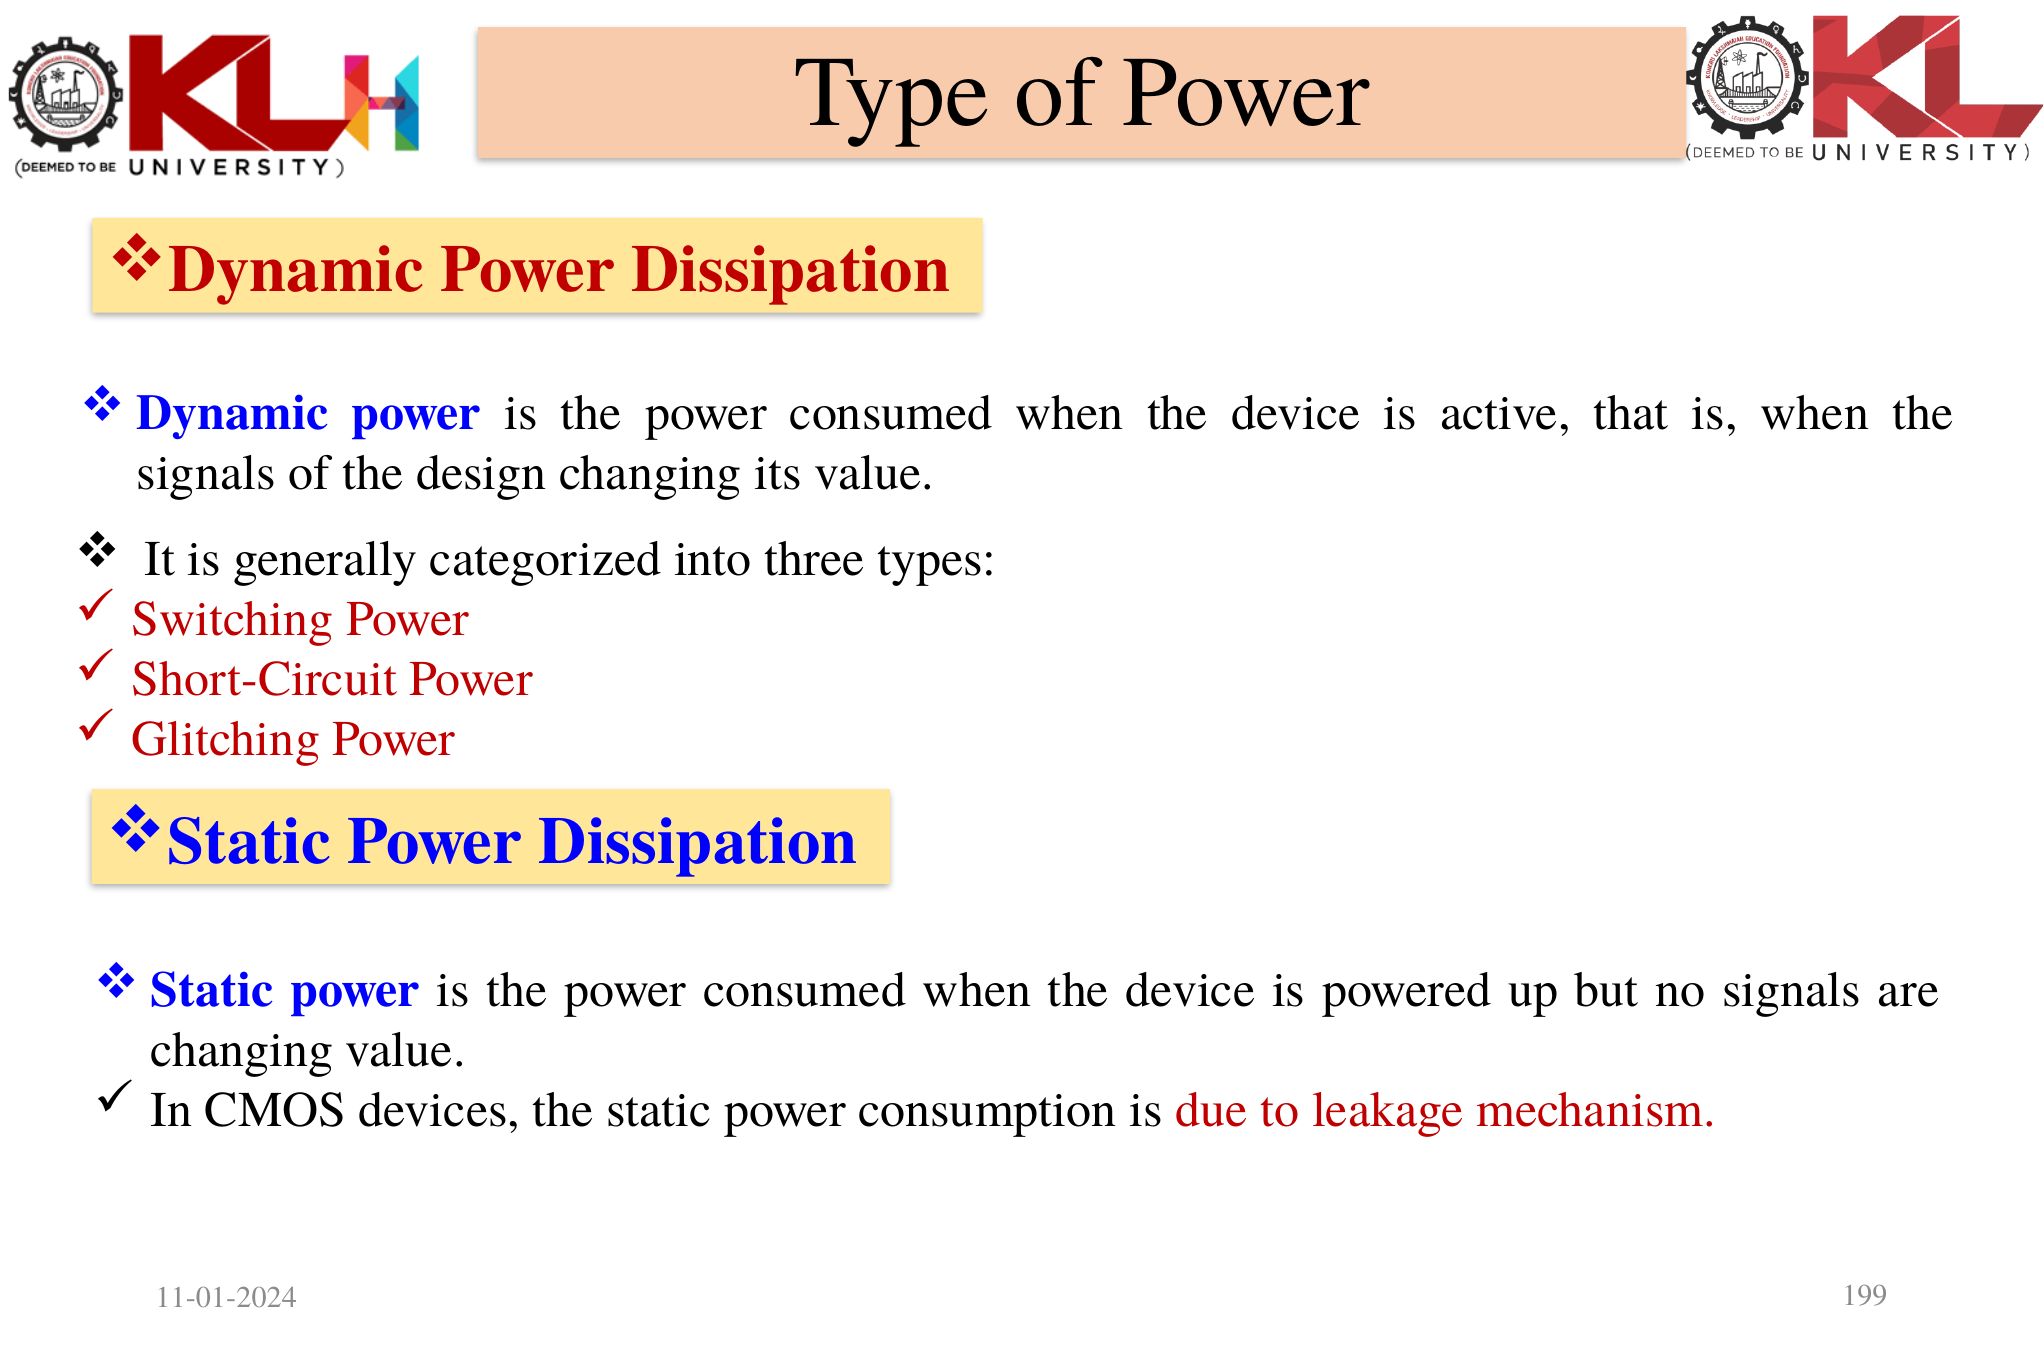

# Type of Power
Dynamic Power Dissipation
Dynamic power is the power consumed when the device is active, that is, when the signals of the design changing its value.
 It is generally categorized into three types:
Switching Power
Short-Circuit Power
Glitching Power
Static Power Dissipation
Static power is the power consumed when the device is powered up but no signals are changing value.
In CMOS devices, the static power consumption is due to leakage mechanism.
11-01-2024
199